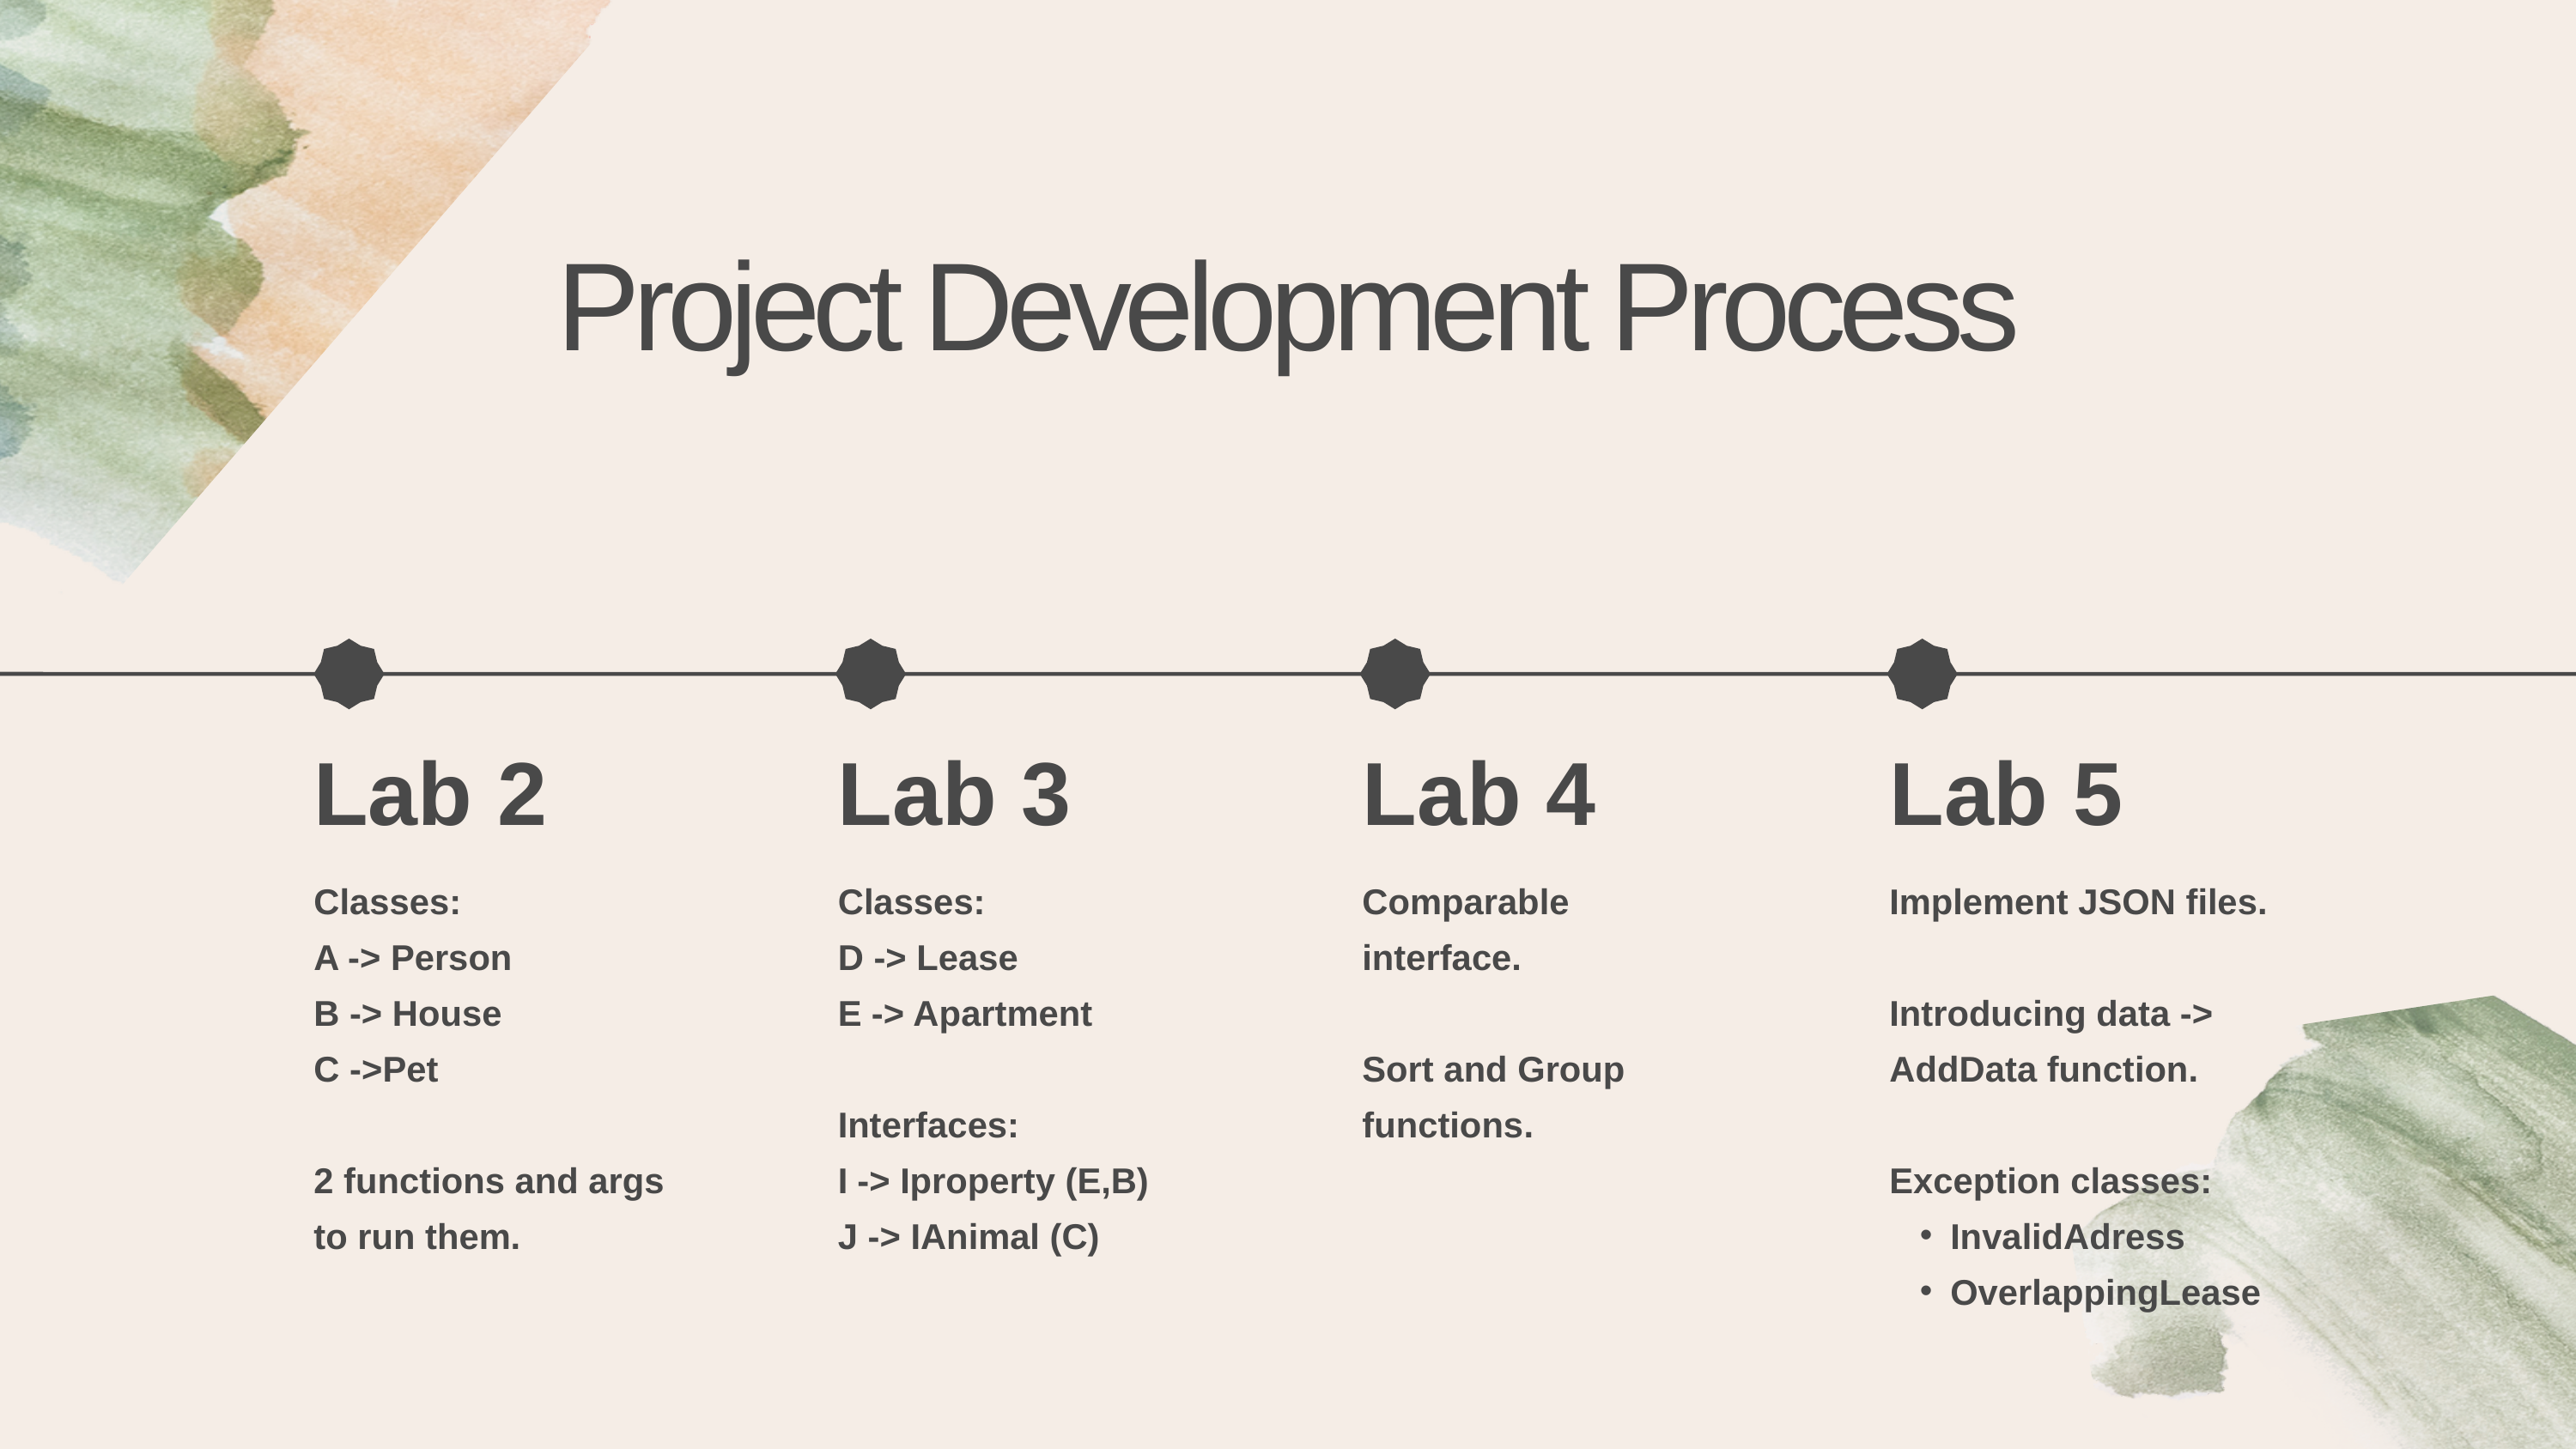

Project Development Process

Lab 2
Lab 3
Lab 4
Lab 5
Classes:
A -> Person
B -> House
C ->Pet

2 functions and args to run them.

Classes:
D -> Lease
E -> Apartment

Interfaces:
I -> Iproperty (E,B)
J -> IAnimal (C)

Comparable interface.

Sort and Group functions.

Implement JSON files.

Introducing data -> AddData function.

Exception classes:
InvalidAdress
OverlappingLease